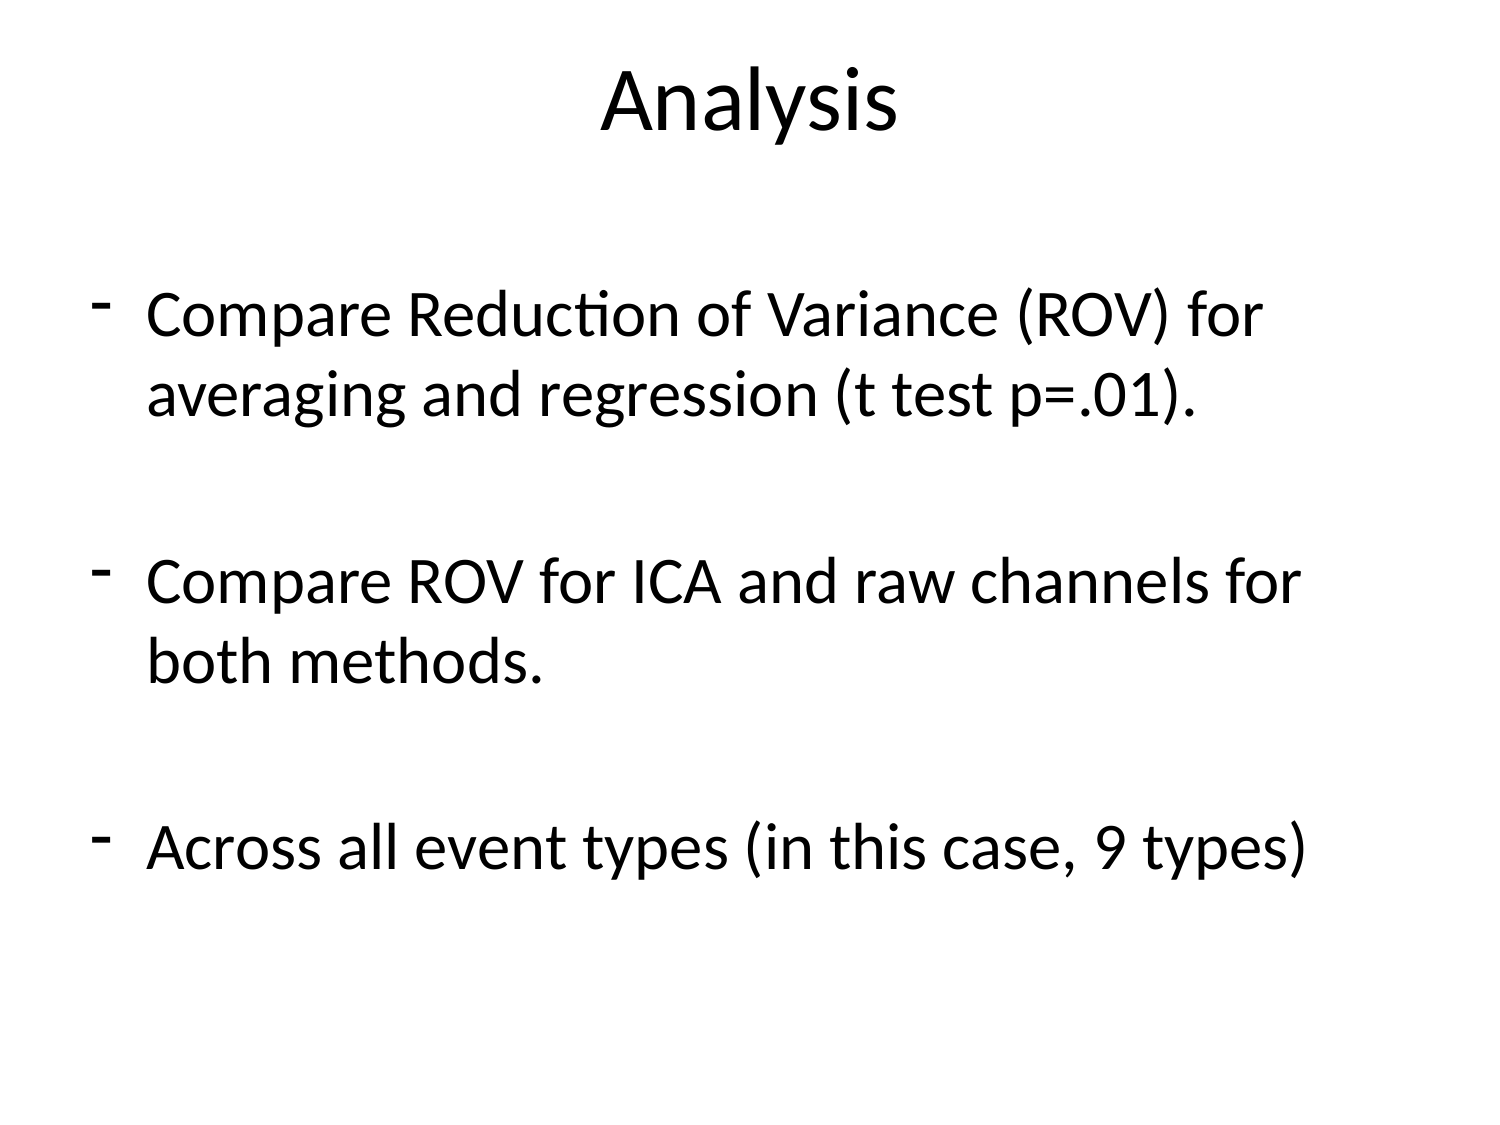

# Analysis
Compare Reduction of Variance (ROV) for averaging and regression (t test p=.01).

Compare ROV for ICA and raw channels for both methods.

Across all event types (in this case, 9 types)